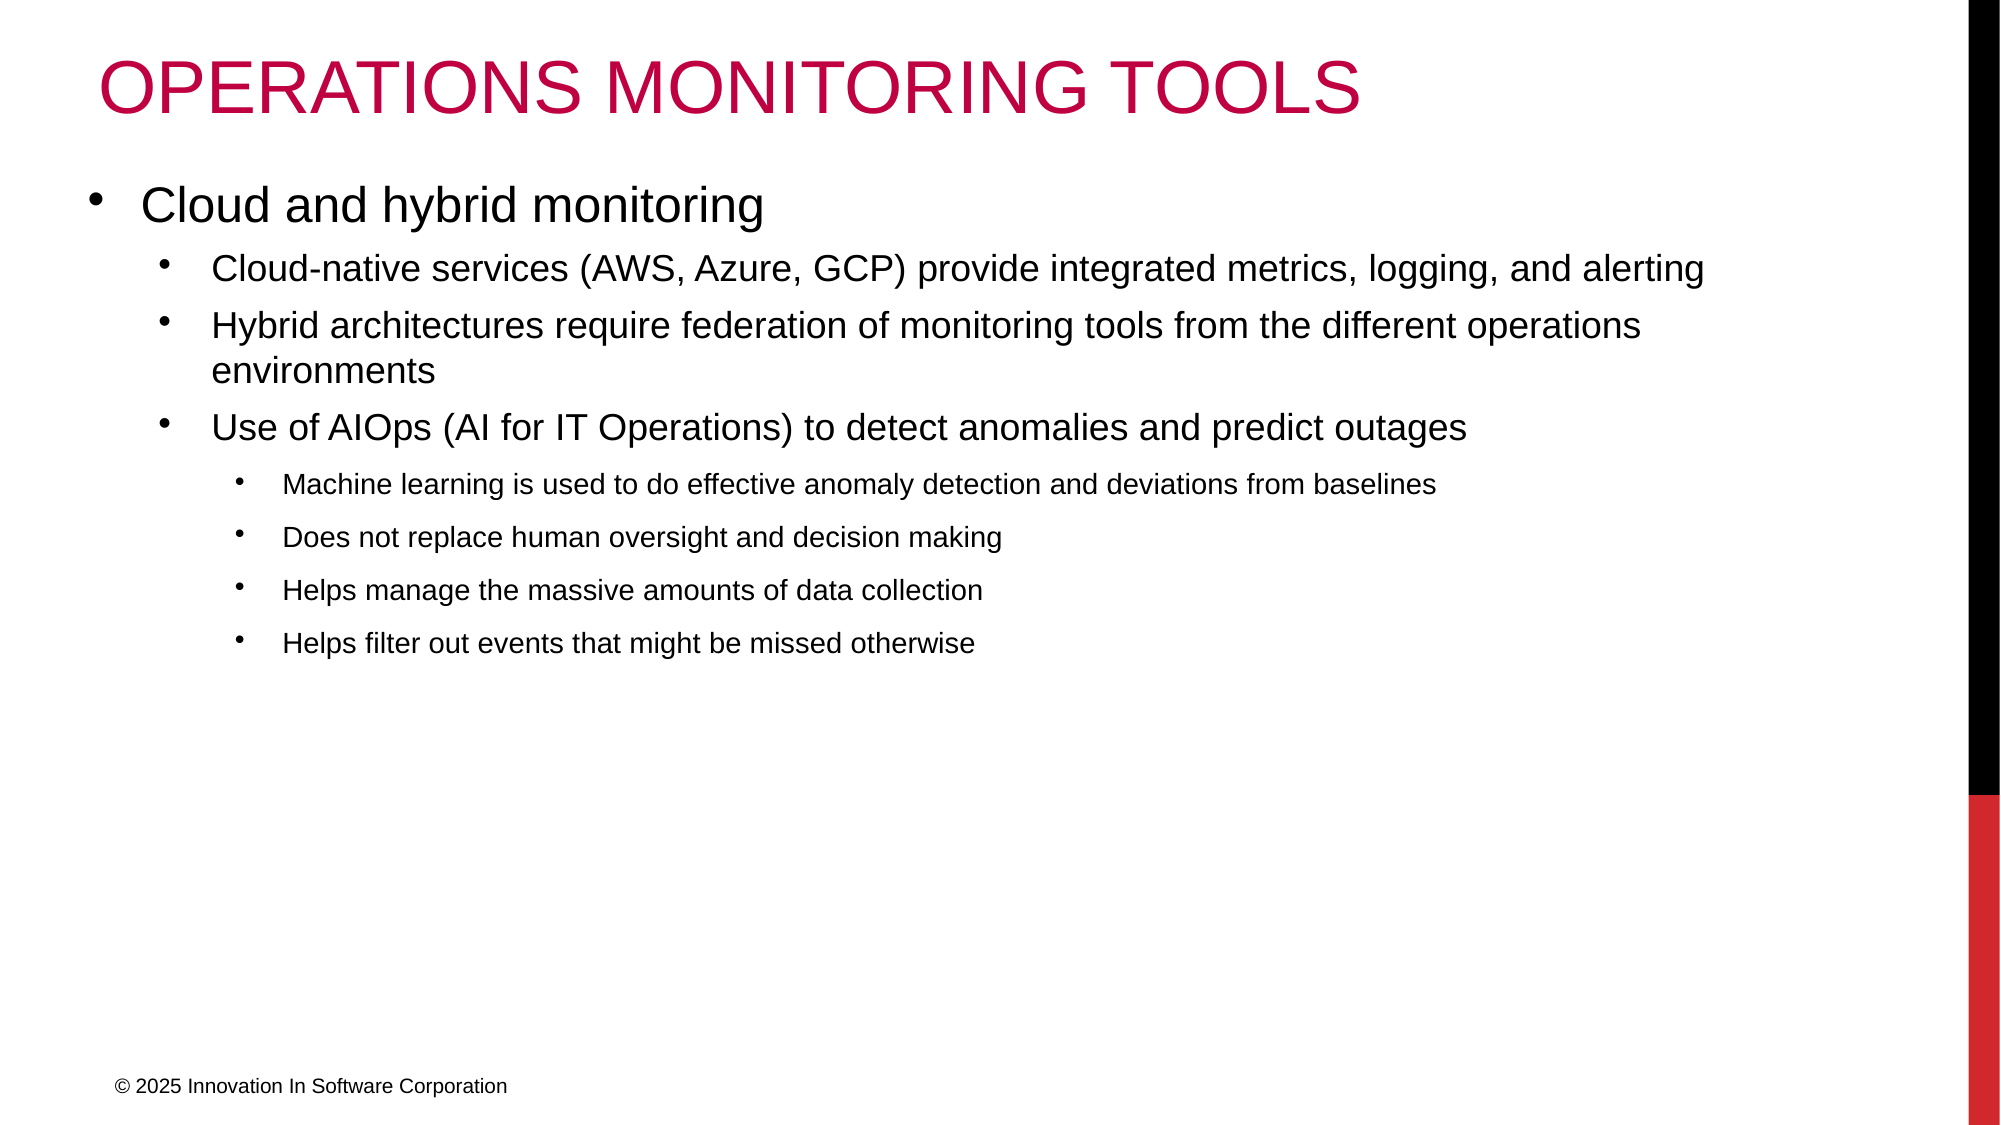

# Operations Monitoring Tools
Cloud and hybrid monitoring
Cloud-native services (AWS, Azure, GCP) provide integrated metrics, logging, and alerting
Hybrid architectures require federation of monitoring tools from the different operations environments
Use of AIOps (AI for IT Operations) to detect anomalies and predict outages
Machine learning is used to do effective anomaly detection and deviations from baselines
Does not replace human oversight and decision making
Helps manage the massive amounts of data collection
Helps filter out events that might be missed otherwise

© 2025 Innovation In Software Corporation